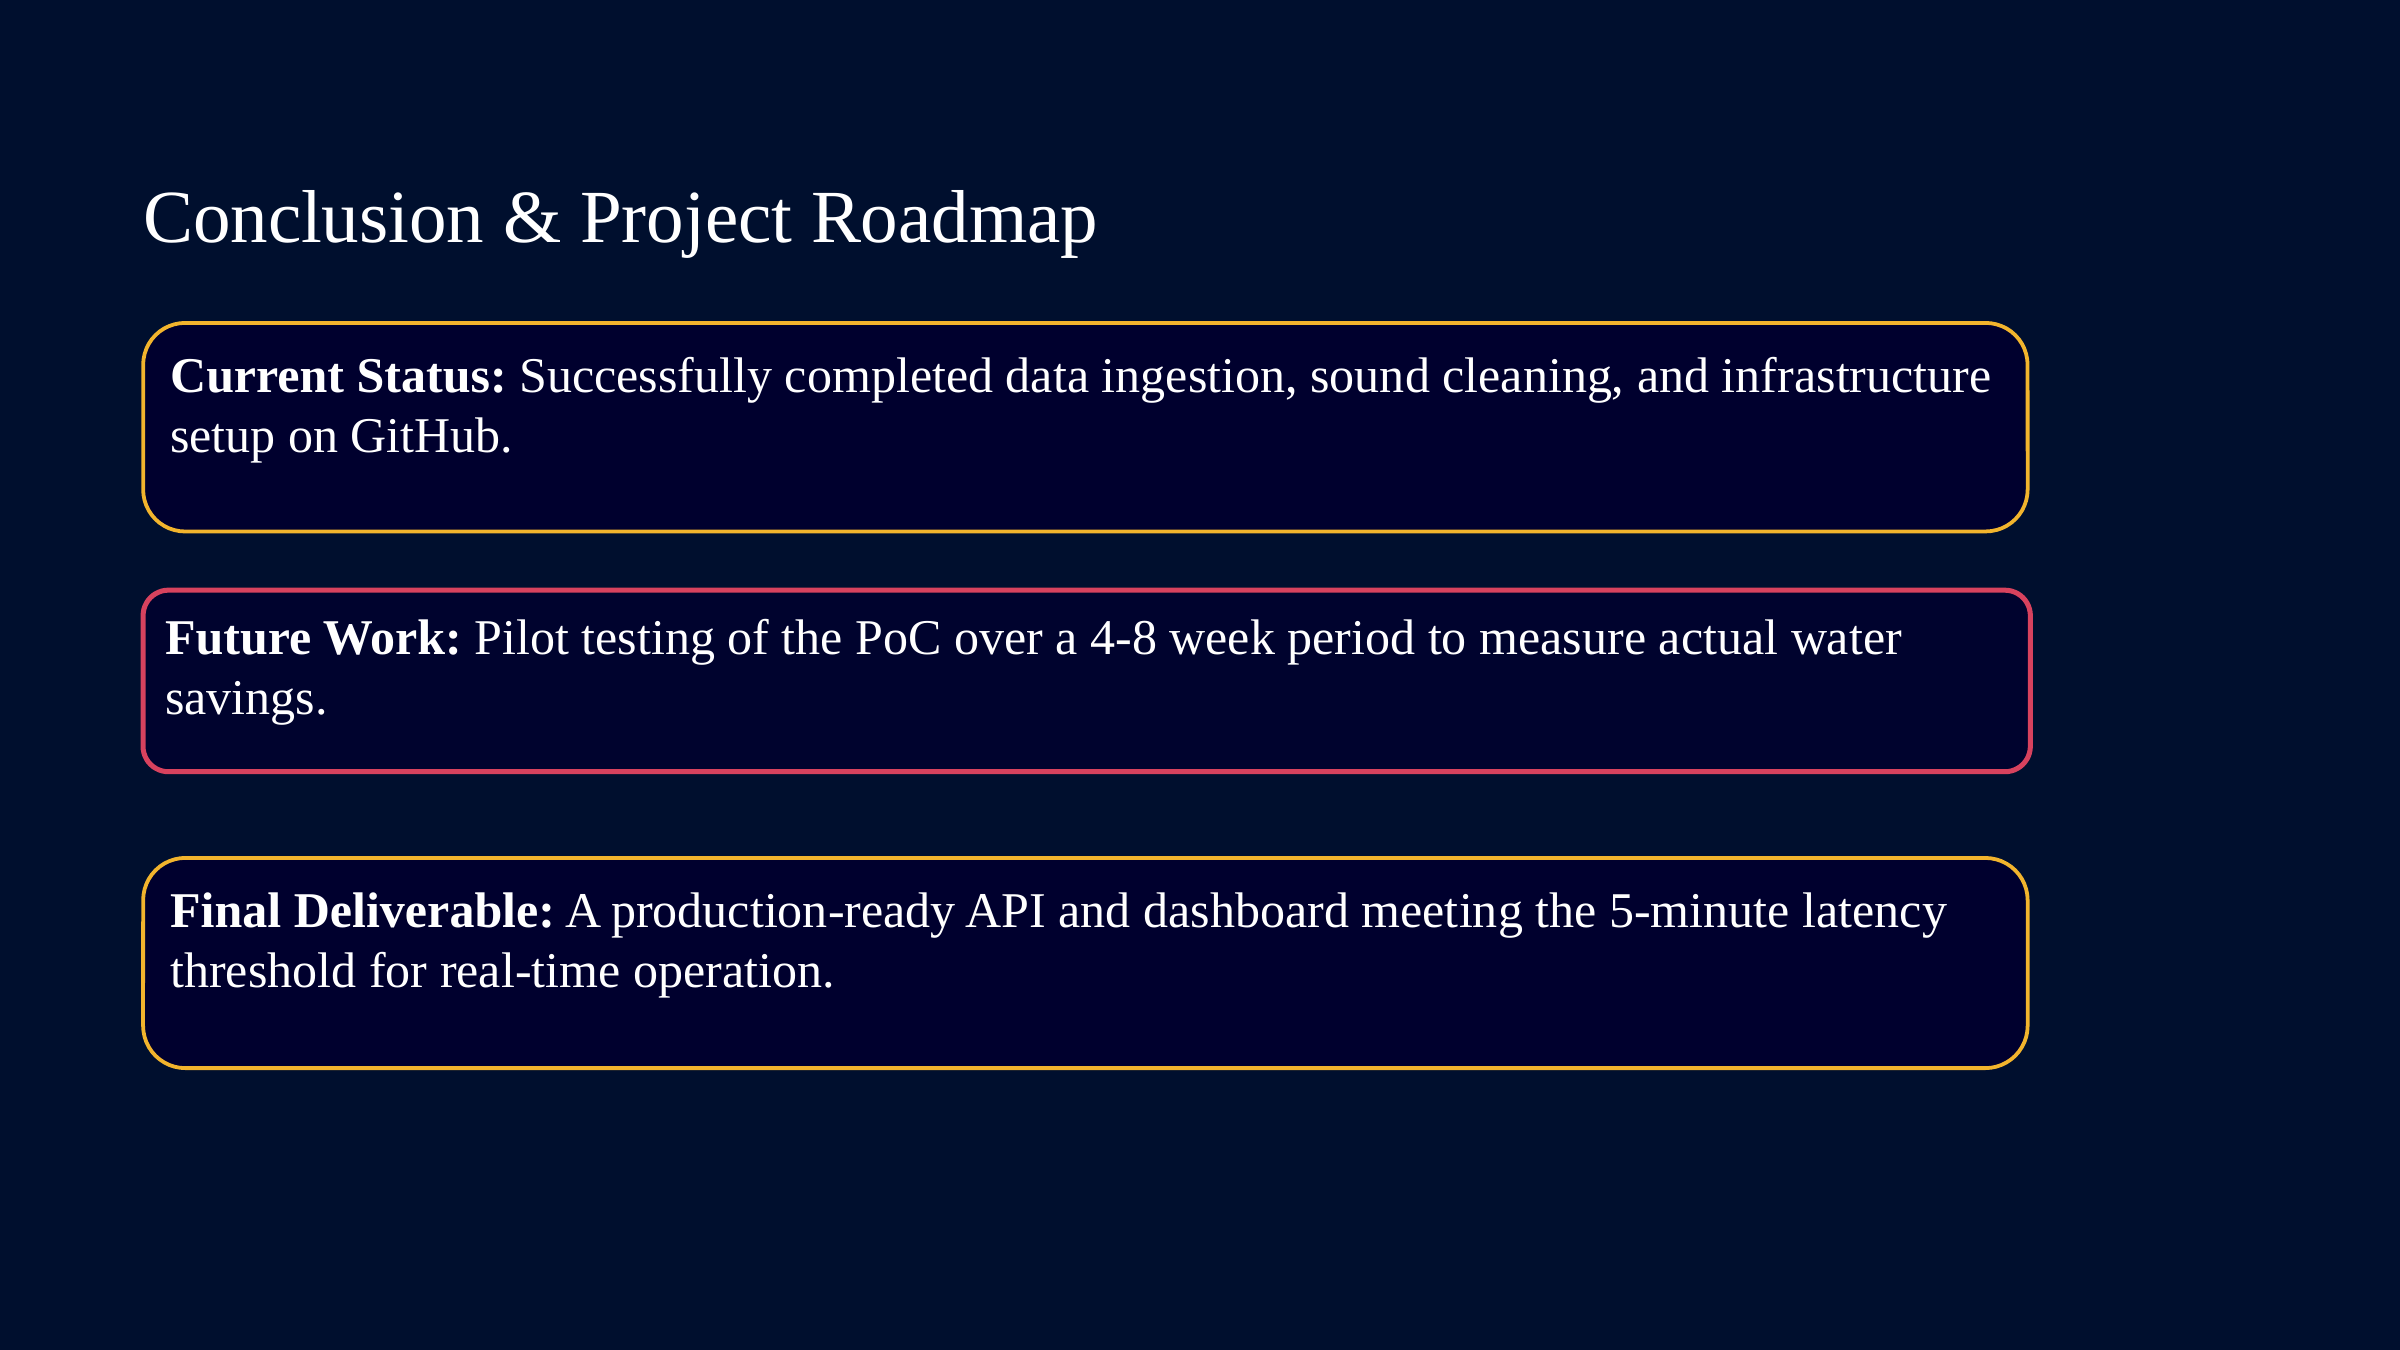

Conclusion & Project Roadmap

Current Status: Successfully completed data ingestion, sound cleaning, and infrastructure setup on GitHub.
Future Work: Pilot testing of the PoC over a 4-8 week period to measure actual water savings.
Final Deliverable: A production-ready API and dashboard meeting the 5-minute latency threshold for real-time operation.